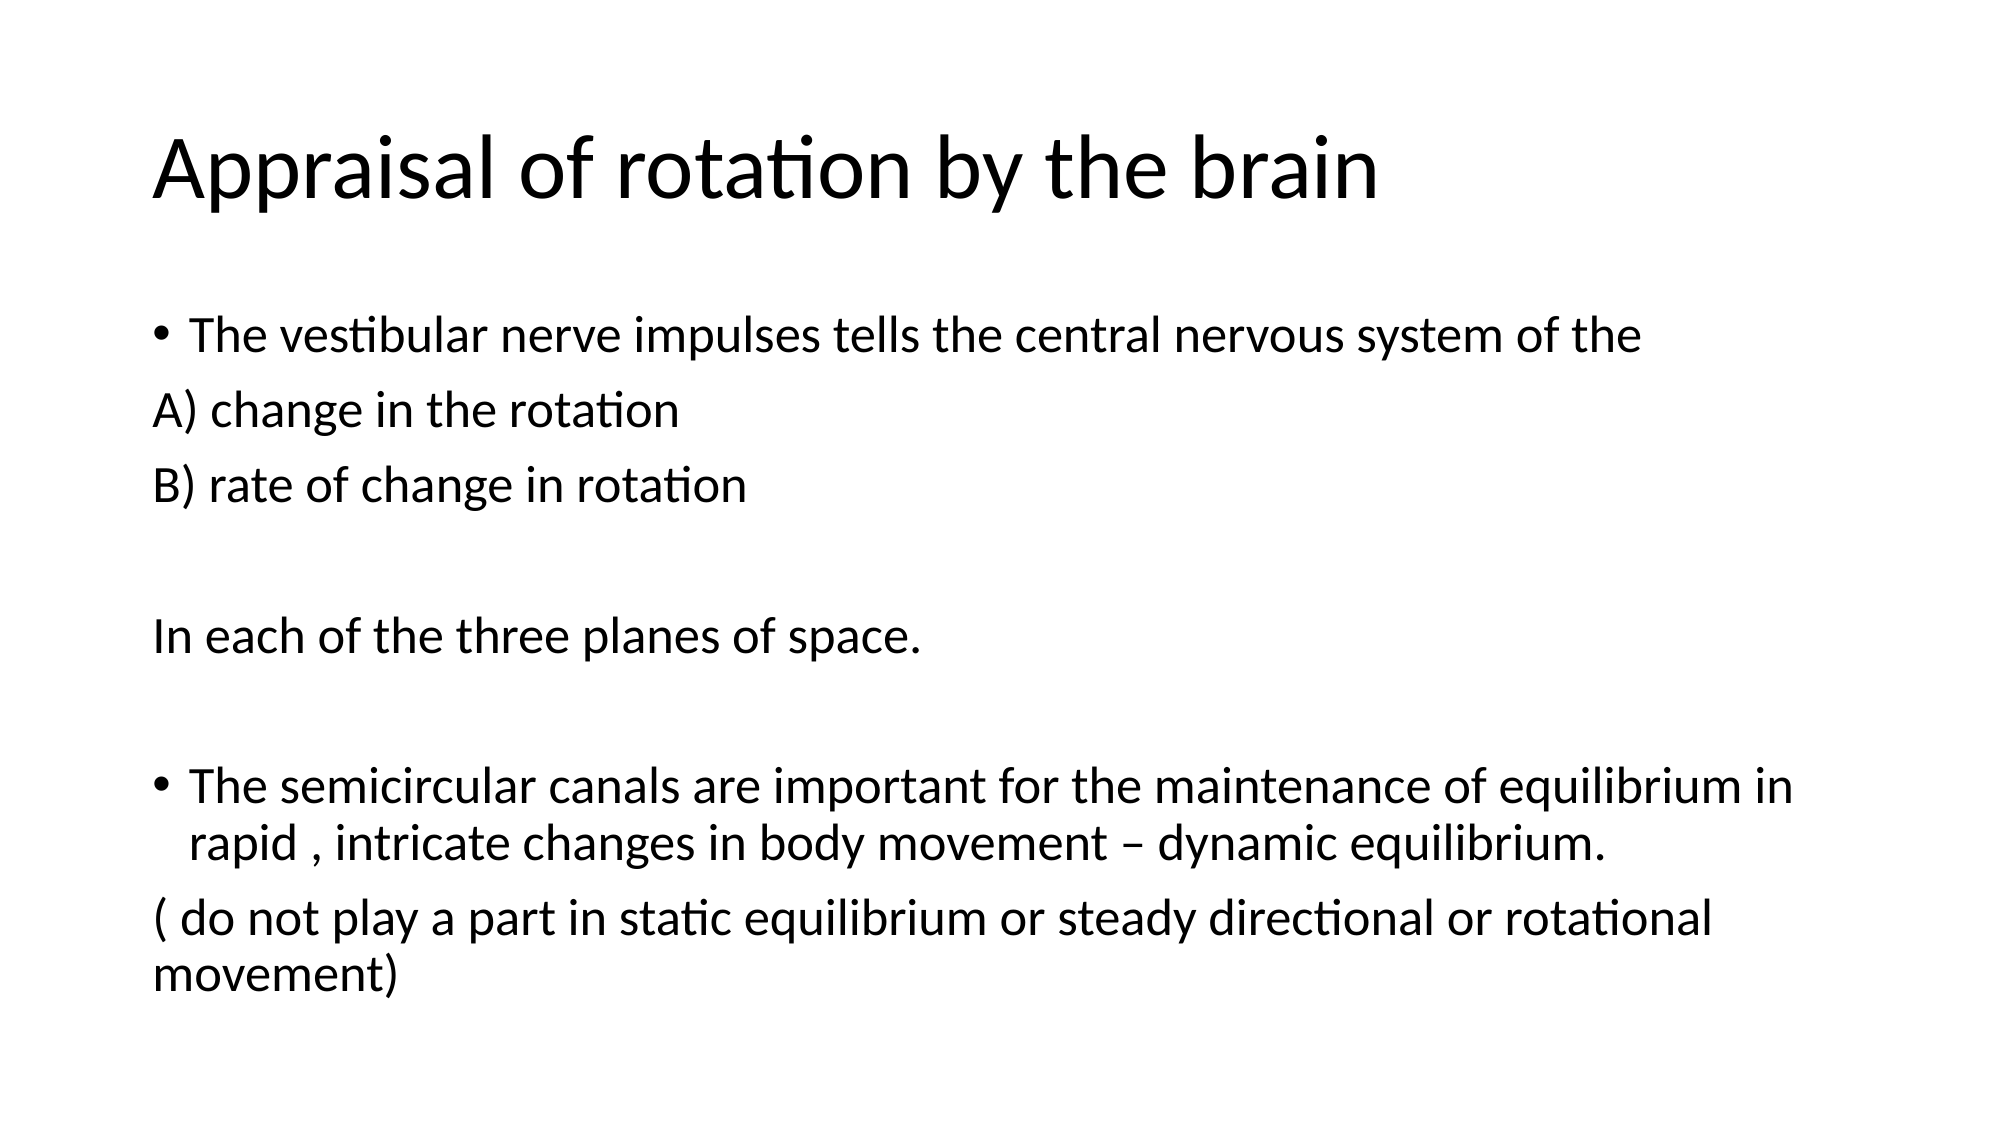

# Appraisal of rotation by the brain
The vestibular nerve impulses tells the central nervous system of the
A) change in the rotation
B) rate of change in rotation

In each of the three planes of space.

The semicircular canals are important for the maintenance of equilibrium in rapid , intricate changes in body movement – dynamic equilibrium.
( do not play a part in static equilibrium or steady directional or rotational movement)